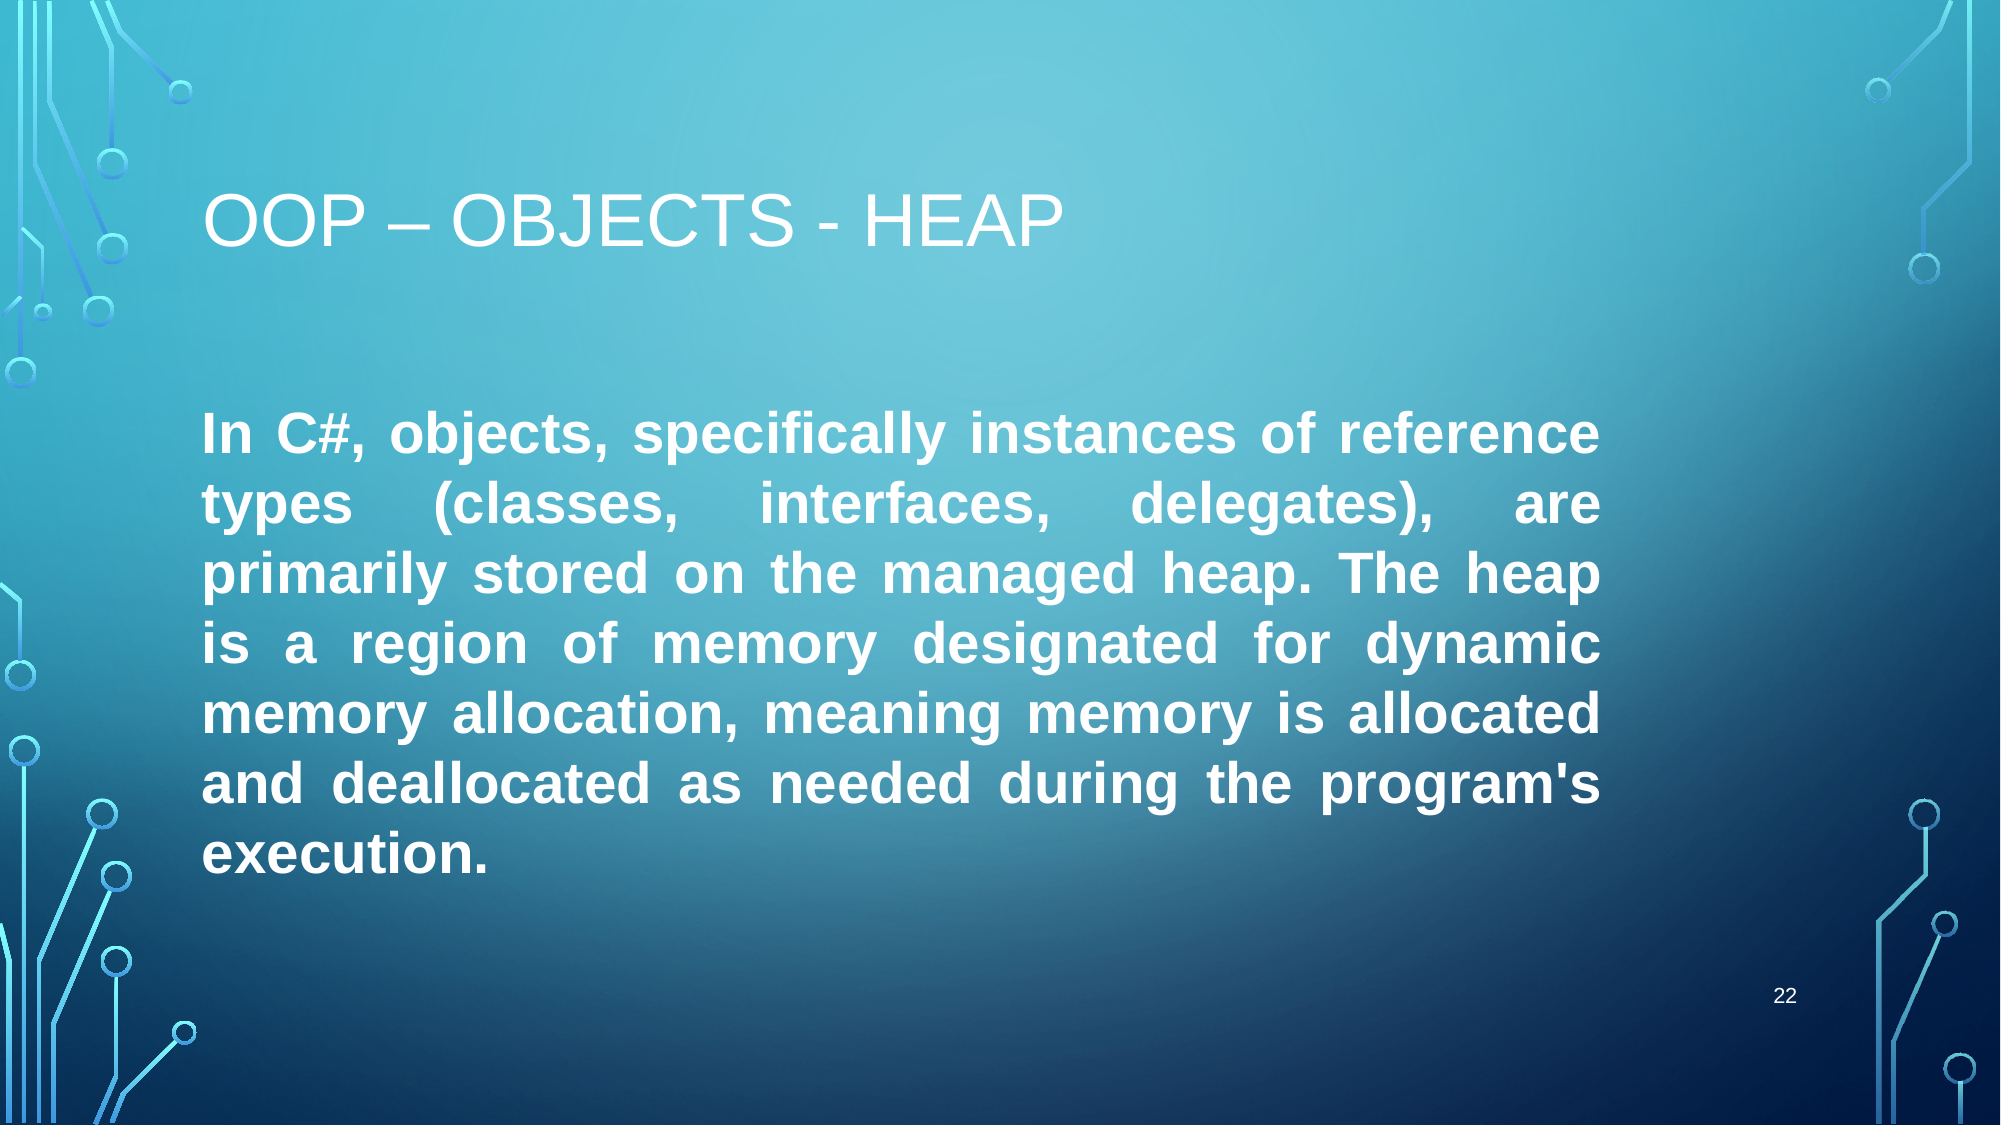

# OOP – objects - heap
In C#, objects, specifically instances of reference types (classes, interfaces, delegates), are primarily stored on the managed heap. The heap is a region of memory designated for dynamic memory allocation, meaning memory is allocated and deallocated as needed during the program's execution.
22